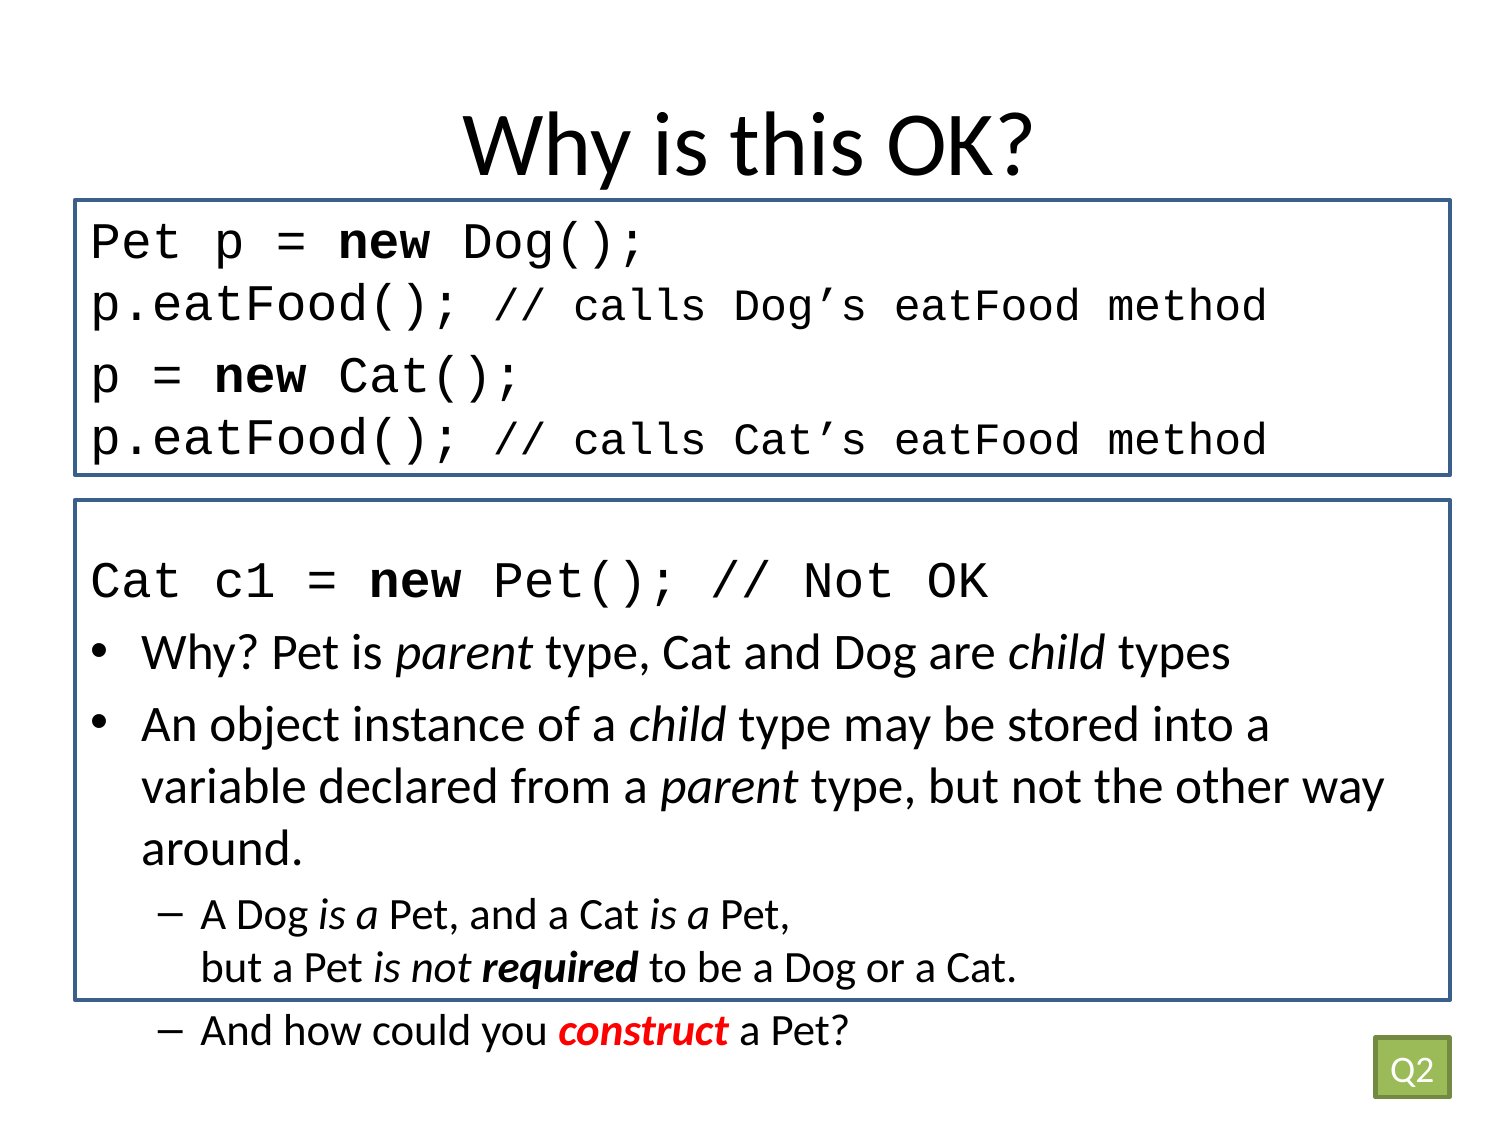

# Why is this OK?
Pet p = new Dog();
p.eatFood(); // calls Dog’s eatFood method
p = new Cat();
p.eatFood(); // calls Cat’s eatFood method

Cat c1 = new Pet(); // Not OK
Why? Pet is parent type, Cat and Dog are child types
An object instance of a child type may be stored into a variable declared from a parent type, but not the other way around.
A Dog is a Pet, and a Cat is a Pet,
but a Pet is not required to be a Dog or a Cat.
And how could you construct a Pet?

Q2